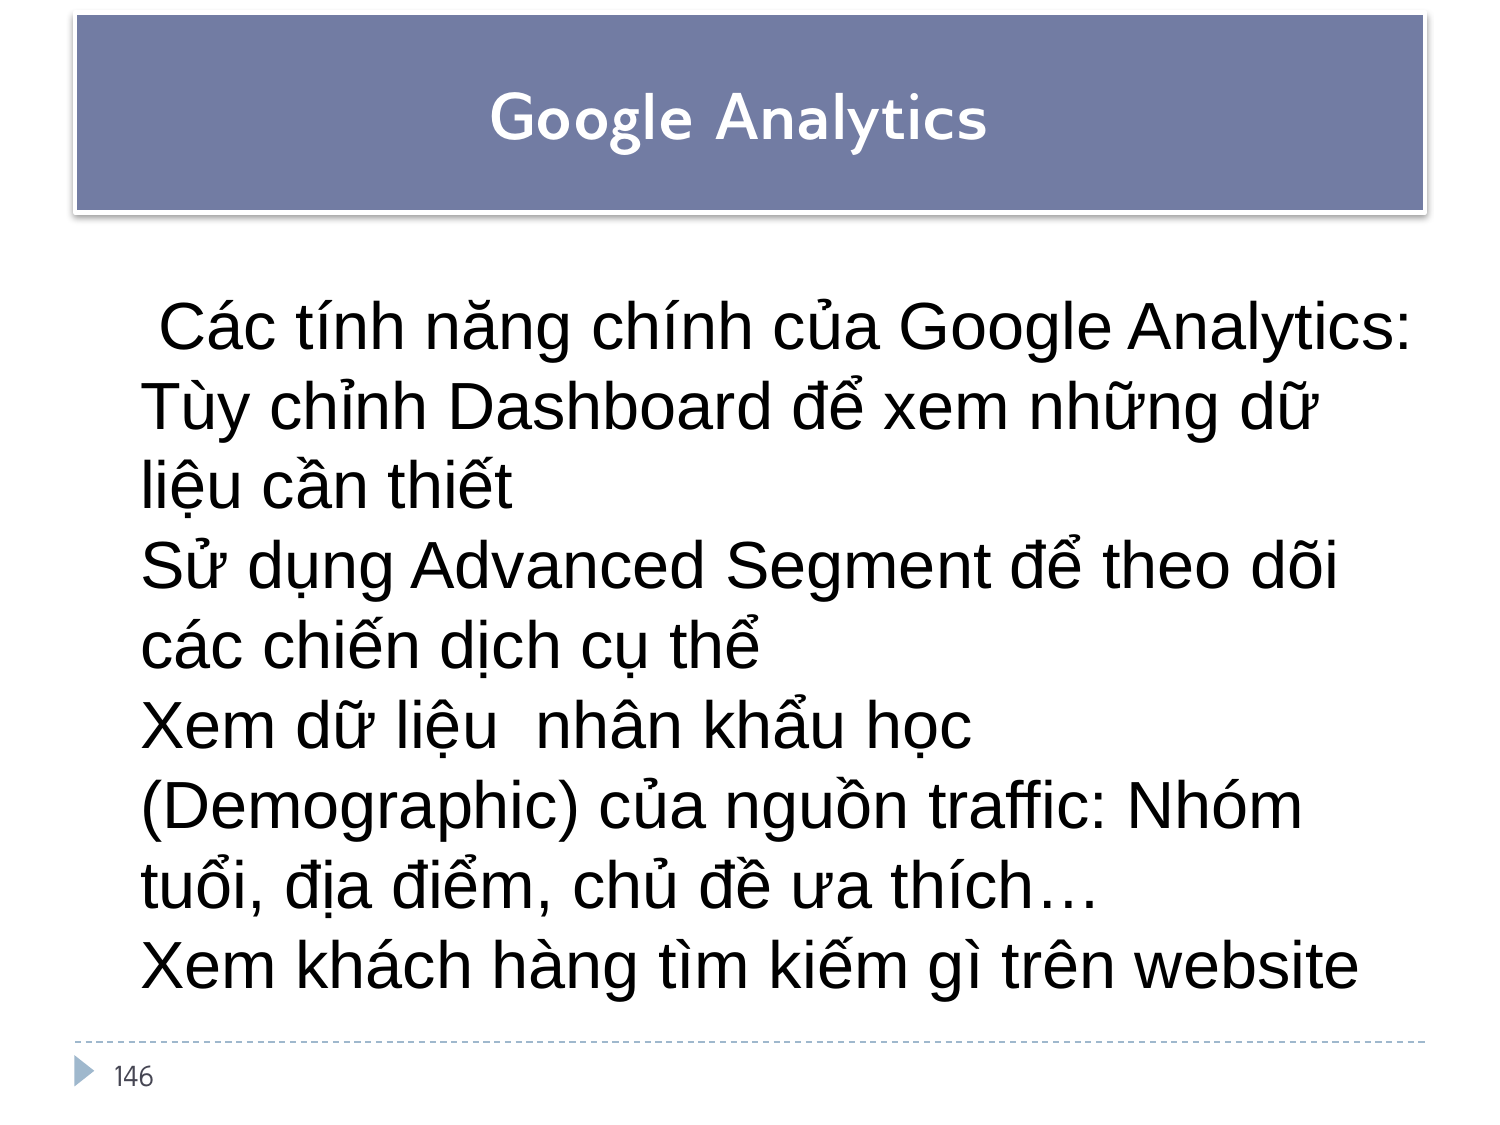

# Google Analytics

 Các tính năng chính của Google Analytics:
Tùy chỉnh Dashboard để xem những dữ liệu cần thiết
Sử dụng Advanced Segment để theo dõi các chiến dịch cụ thể
Xem dữ liệu  nhân khẩu học (Demographic) của nguồn traffic: Nhóm tuổi, địa điểm, chủ đề ưa thích…
Xem khách hàng tìm kiếm gì trên website

146